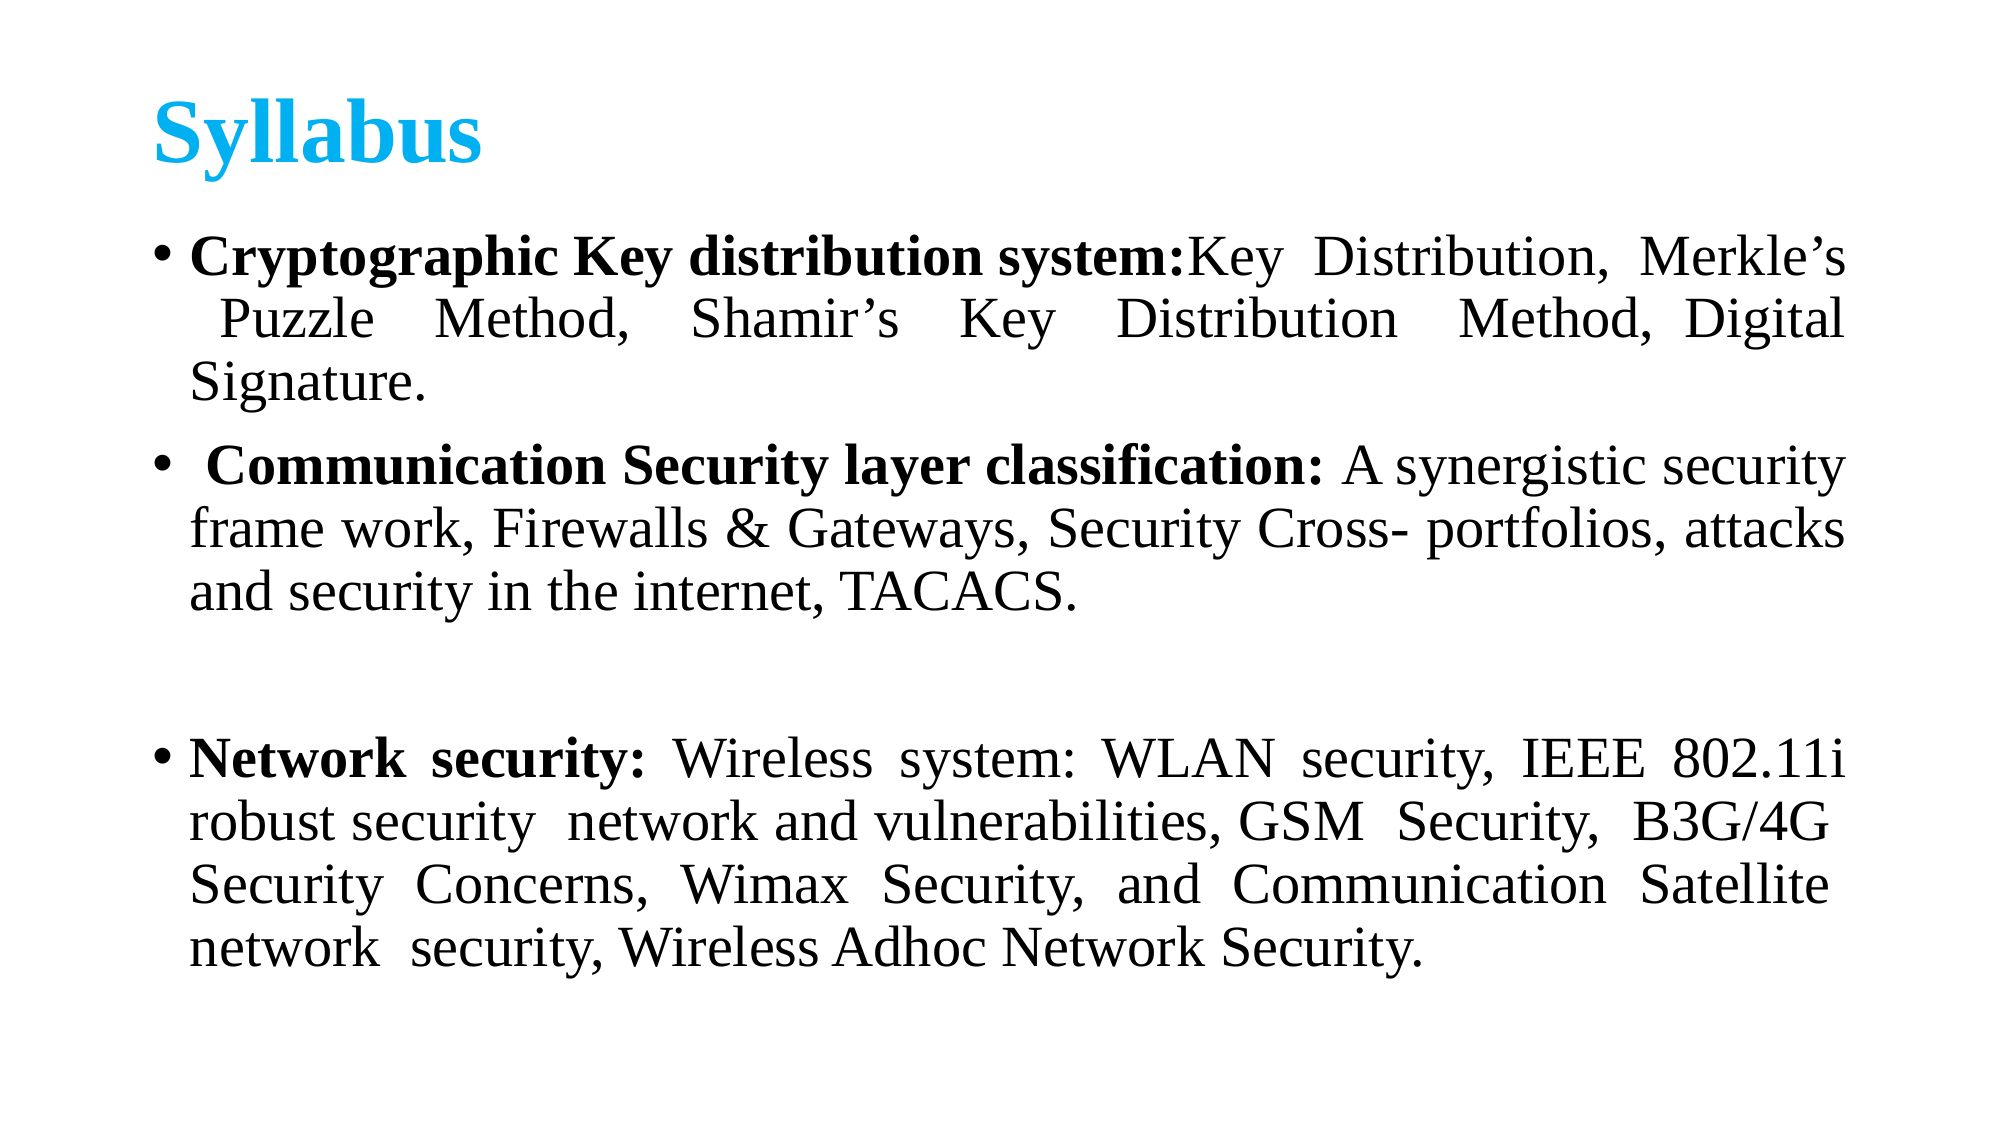

# Syllabus
Cryptographic Key distribution system:Key  Distribution,  Merkle’s  Puzzle  Method,  Shamir’s  Key  Distribution  Method, Digital Signature.
 Communication Security layer classification: A synergistic security frame work, Firewalls & Gateways, Security Cross- portfolios, attacks and security in the internet, TACACS.

Network security: Wireless system: WLAN security, IEEE 802.11i robust security  network and vulnerabilities, GSM  Security,  B3G/4G  Security  Concerns,  Wimax  Security,  and  Communication  Satellite  network  security, Wireless Adhoc Network Security.